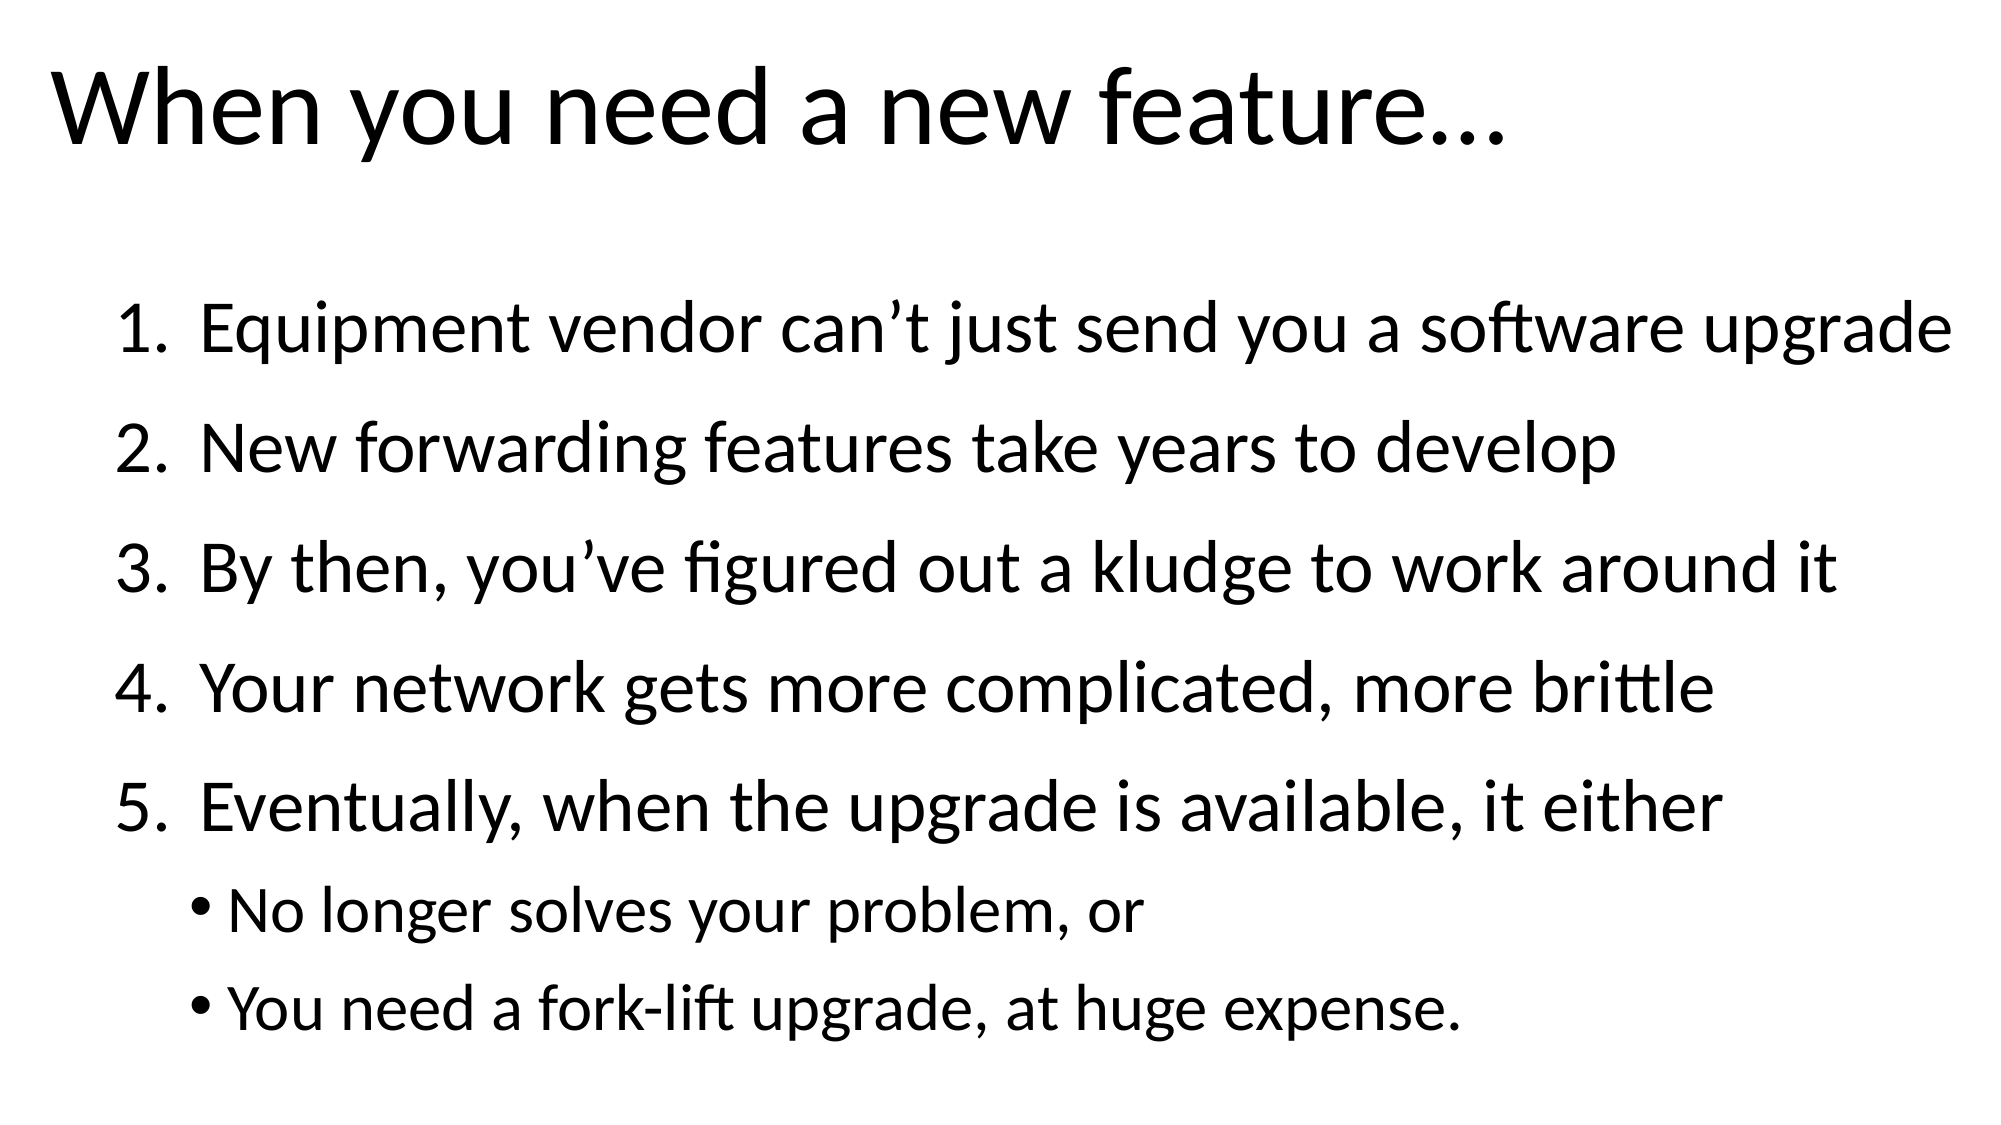

# When you need a new feature…
Equipment vendor can’t just send you a software upgrade
New forwarding features take years to develop
By then, you’ve figured out a kludge to work around it
Your network gets more complicated, more brittle
Eventually, when the upgrade is available, it either
No longer solves your problem, or
You need a fork-lift upgrade, at huge expense.